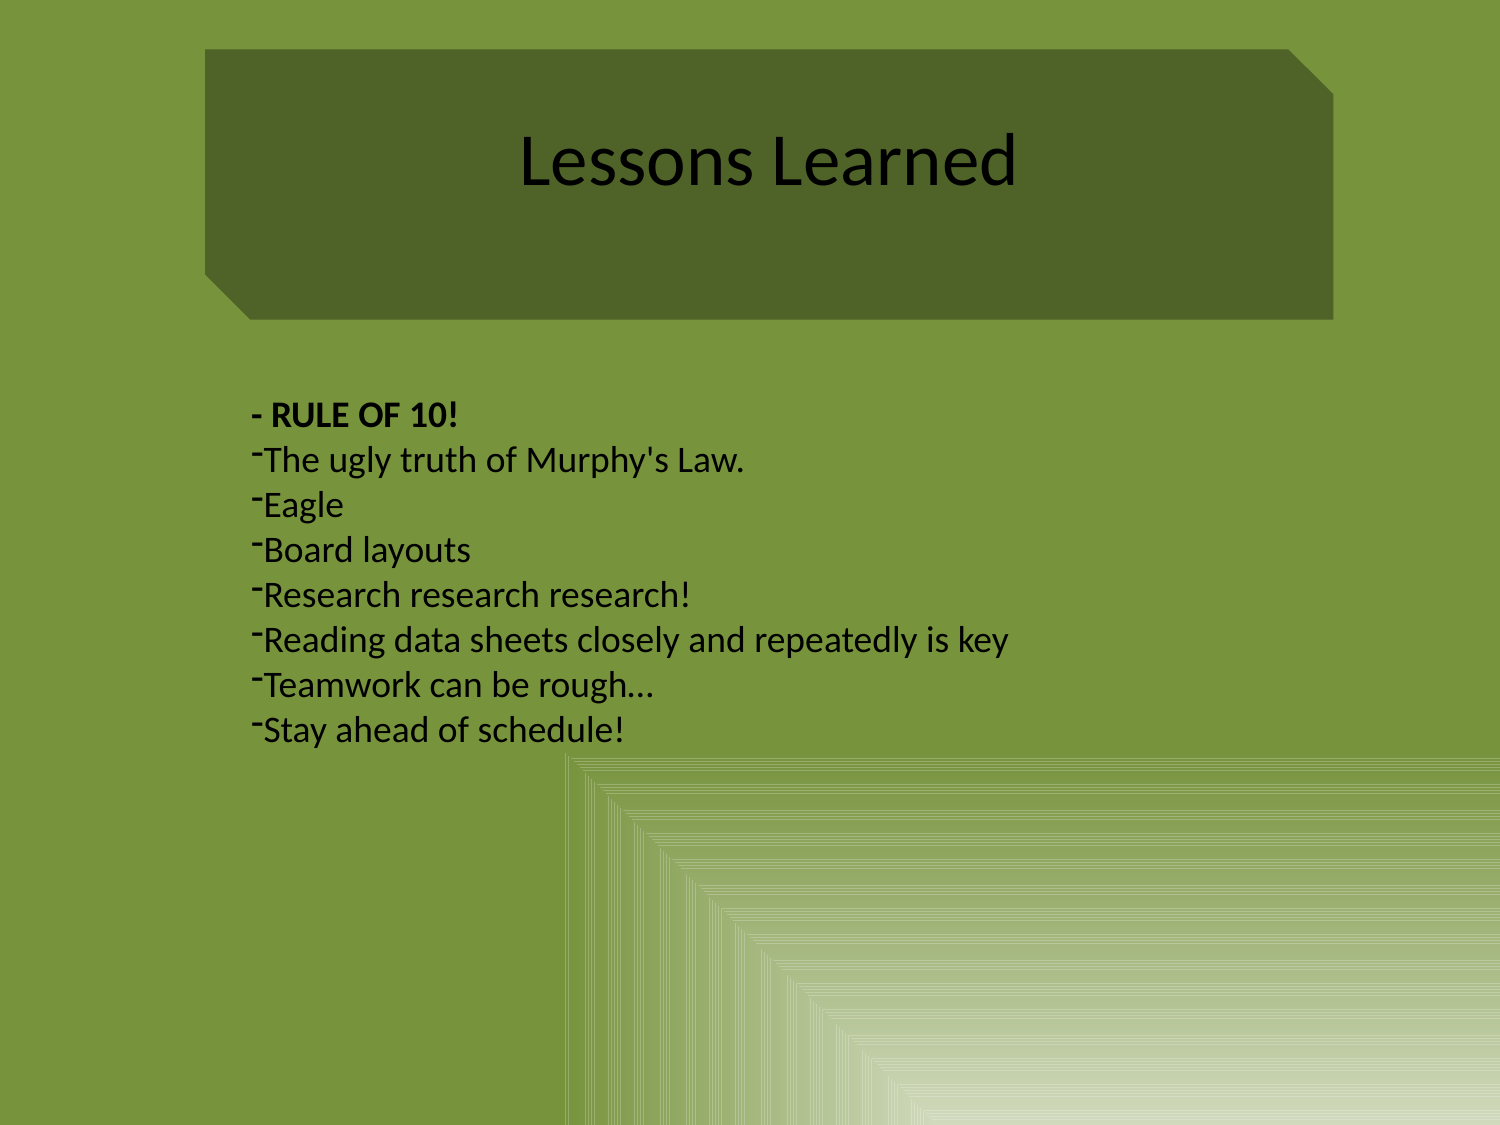

Lessons Learned
- RULE OF 10!
The ugly truth of Murphy's Law.
Eagle
Board layouts
Research research research!
Reading data sheets closely and repeatedly is key
Teamwork can be rough…
Stay ahead of schedule!